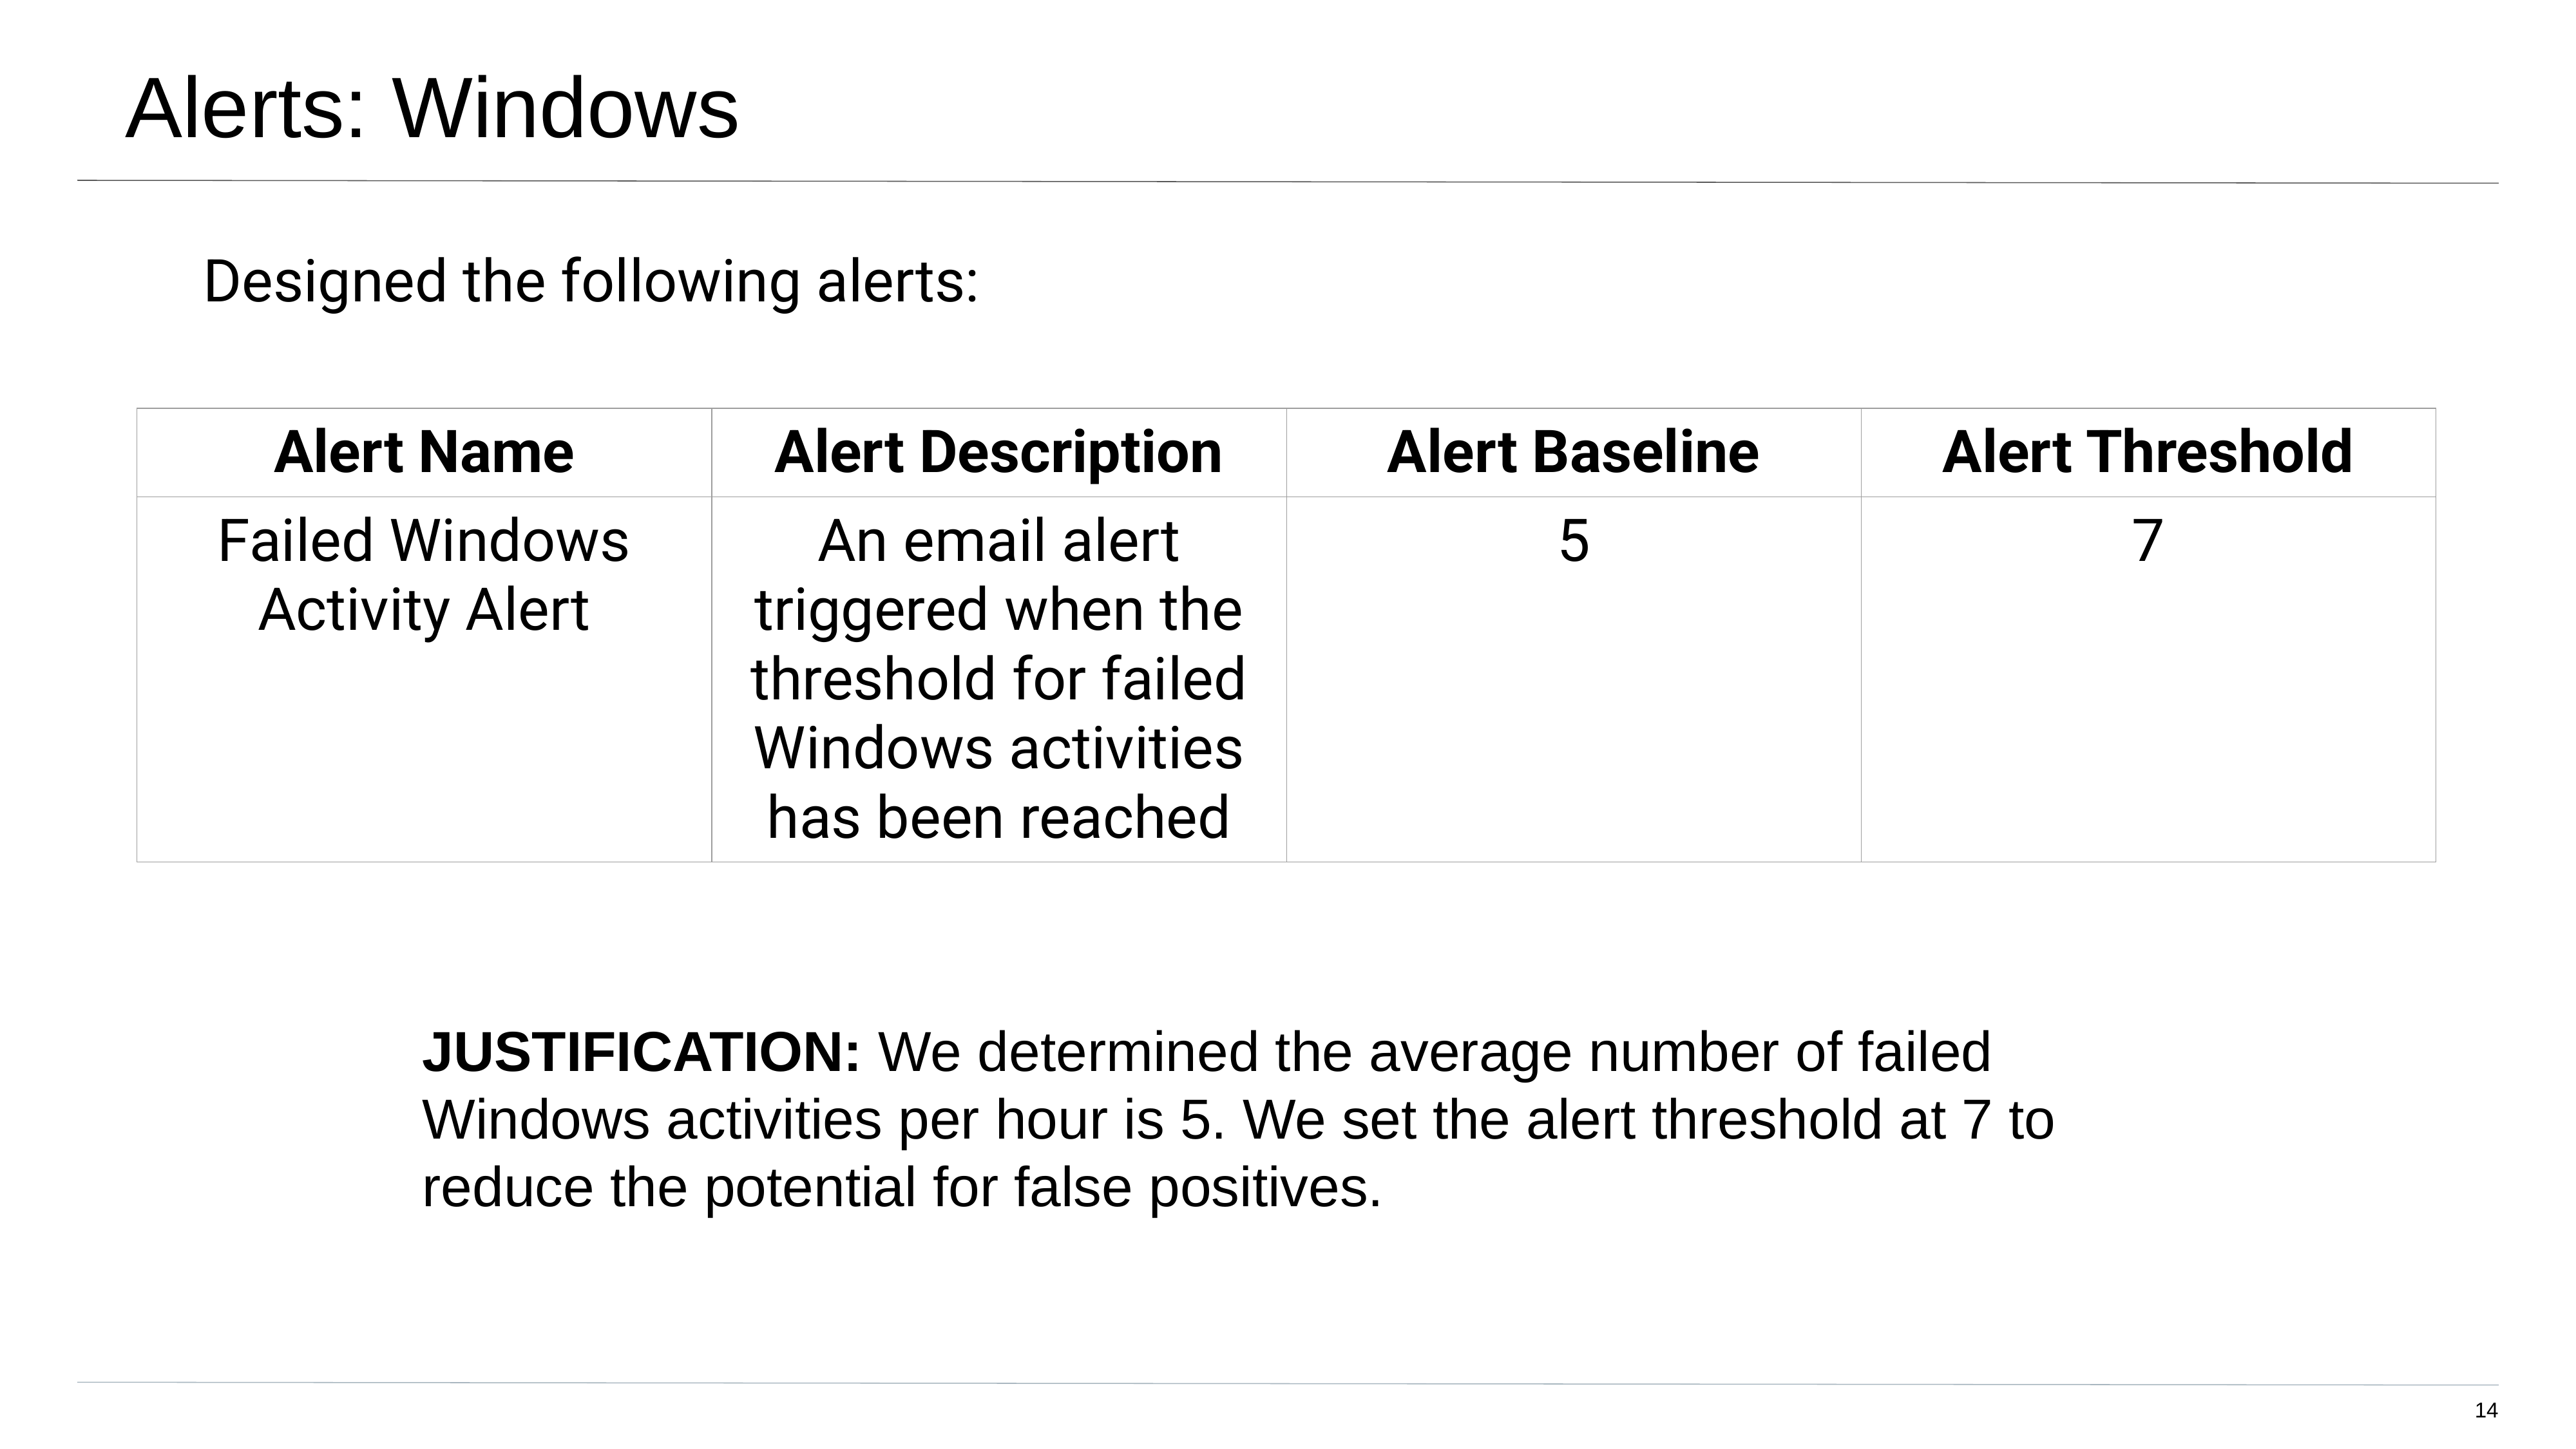

# Alerts: Windows
Designed the following alerts:

| Alert Name | Alert Description | Alert Baseline | Alert Threshold |
| --- | --- | --- | --- |
| Failed Windows Activity Alert | An email alert triggered when the threshold for failed Windows activities has been reached | 5 | 7 |
JUSTIFICATION: We determined the average number of failed Windows activities per hour is 5. We set the alert threshold at 7 to reduce the potential for false positives.
14